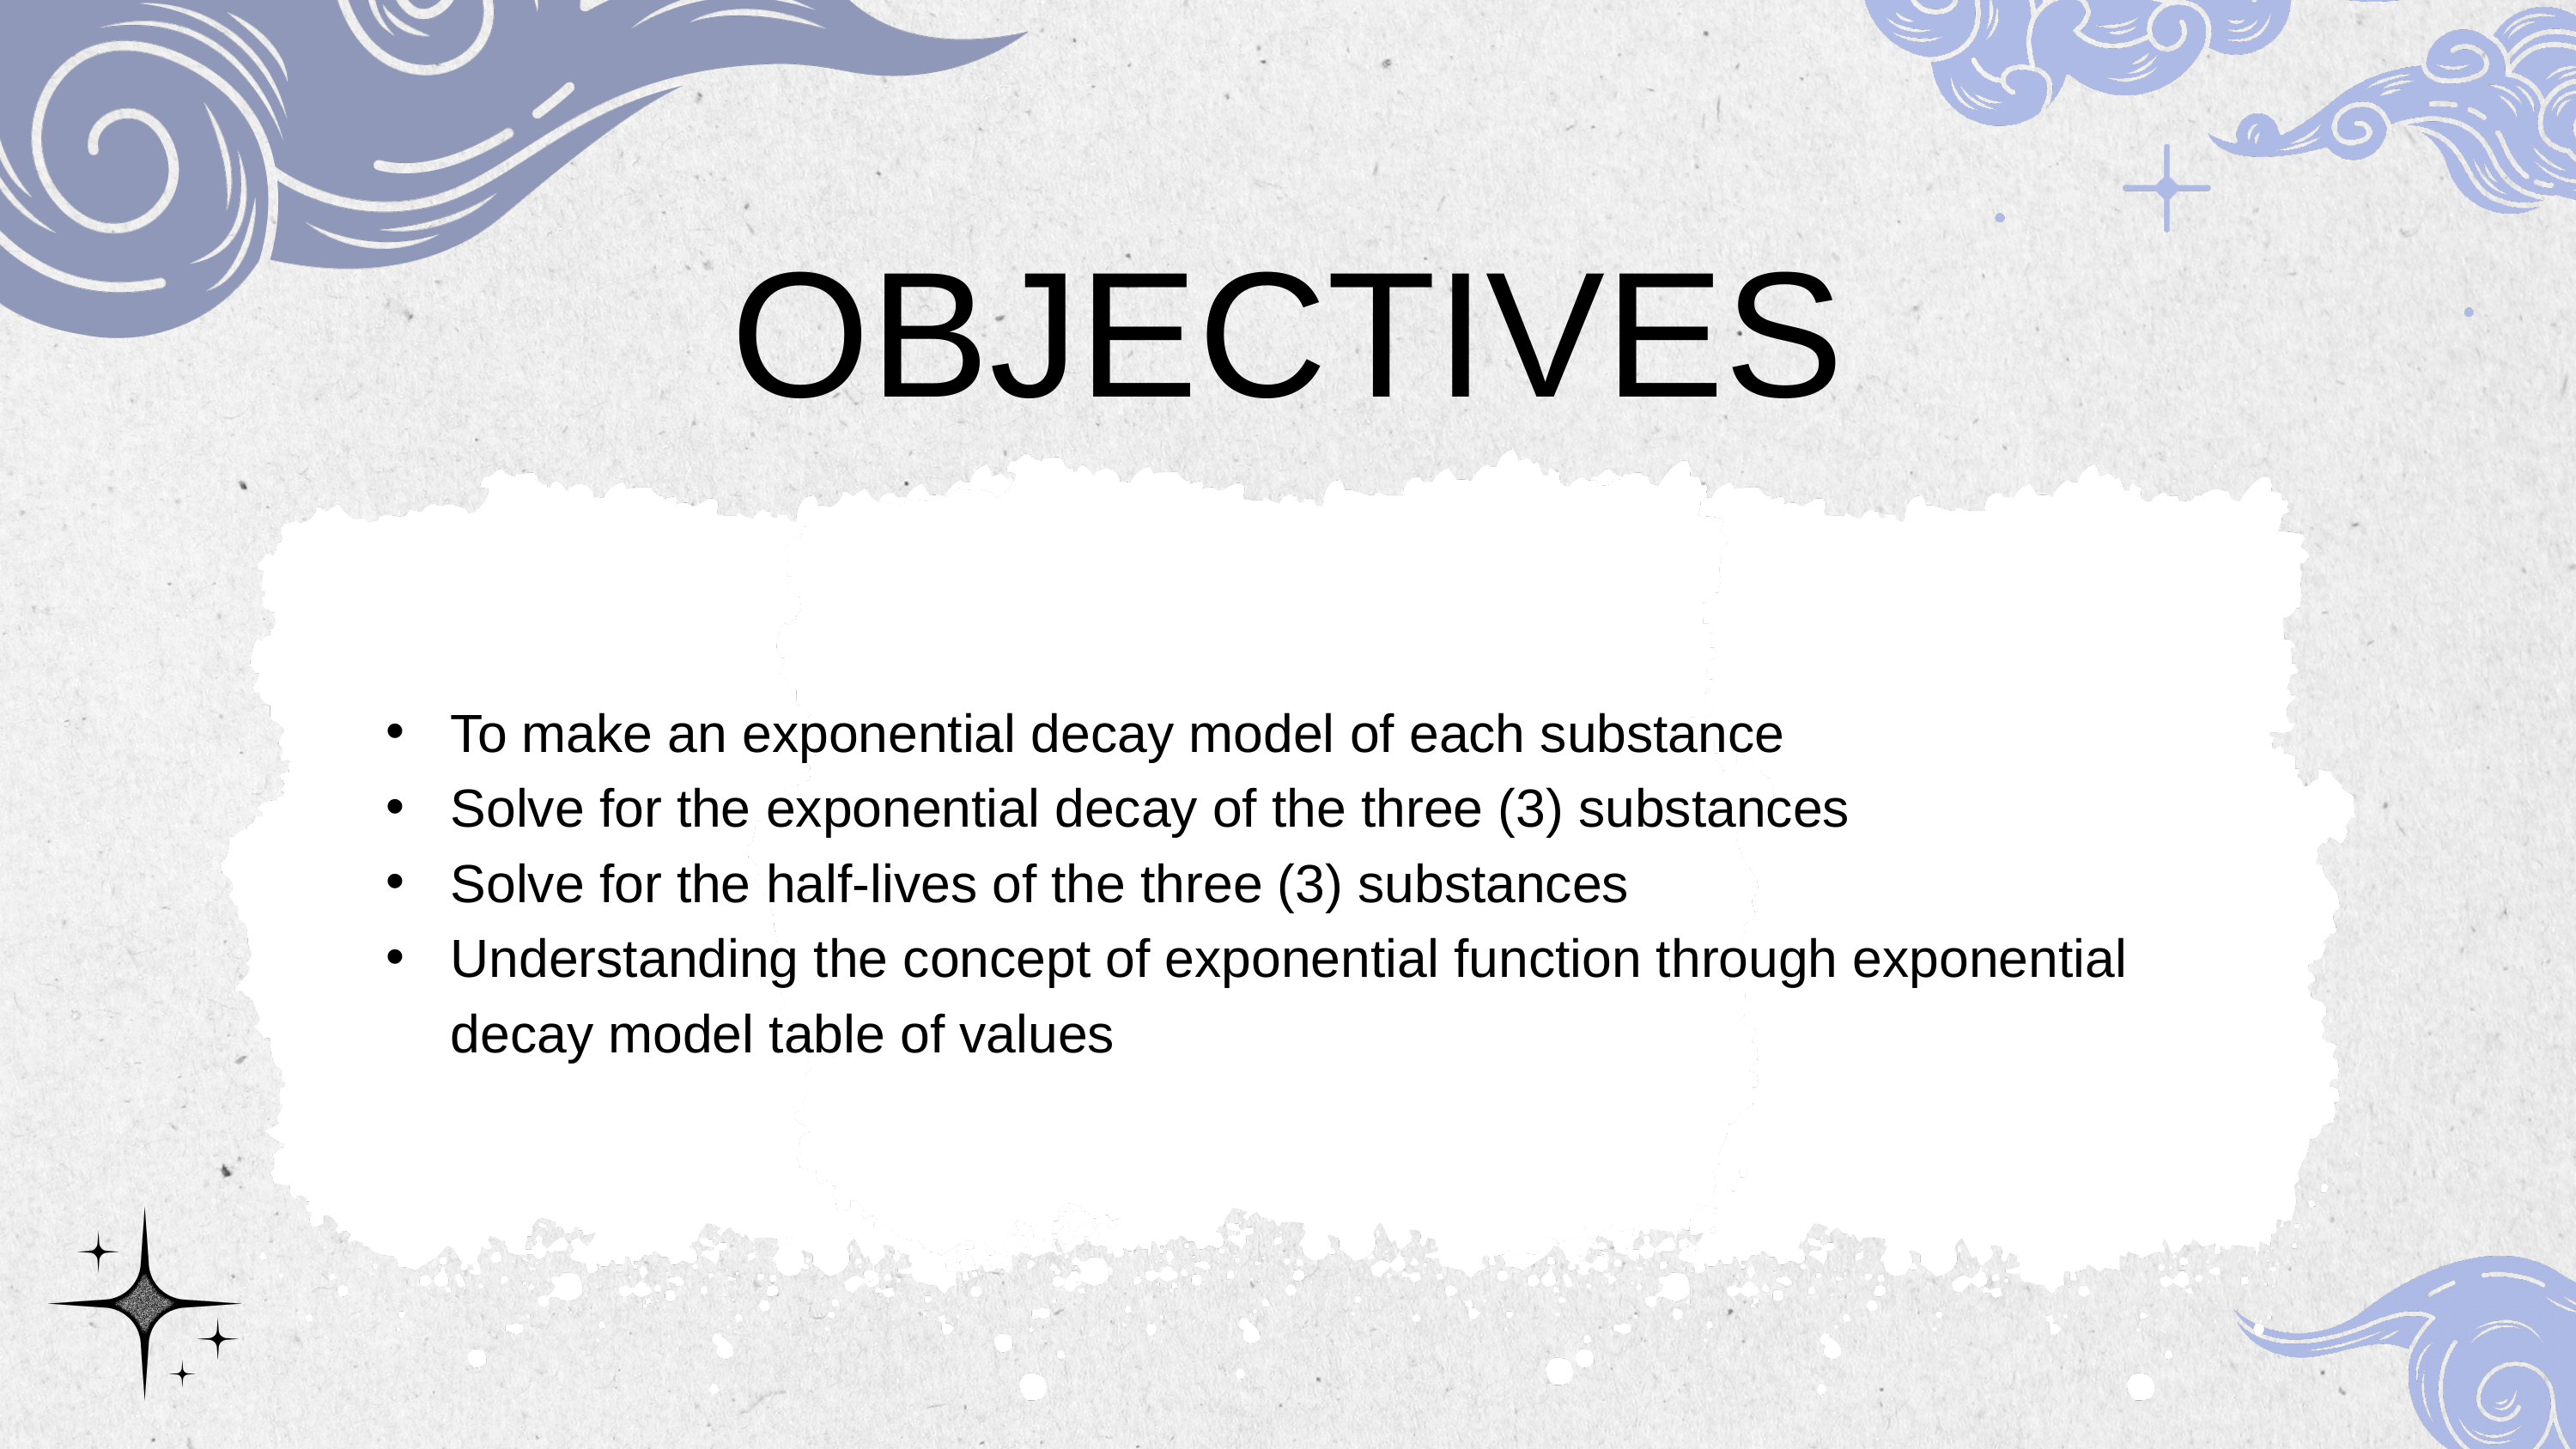

OBJECTIVES

To make an exponential decay model of each substance
Solve for the exponential decay of the three (3) substances
Solve for the half-lives of the three (3) substances
Understanding the concept of exponential function through exponential decay model table of values